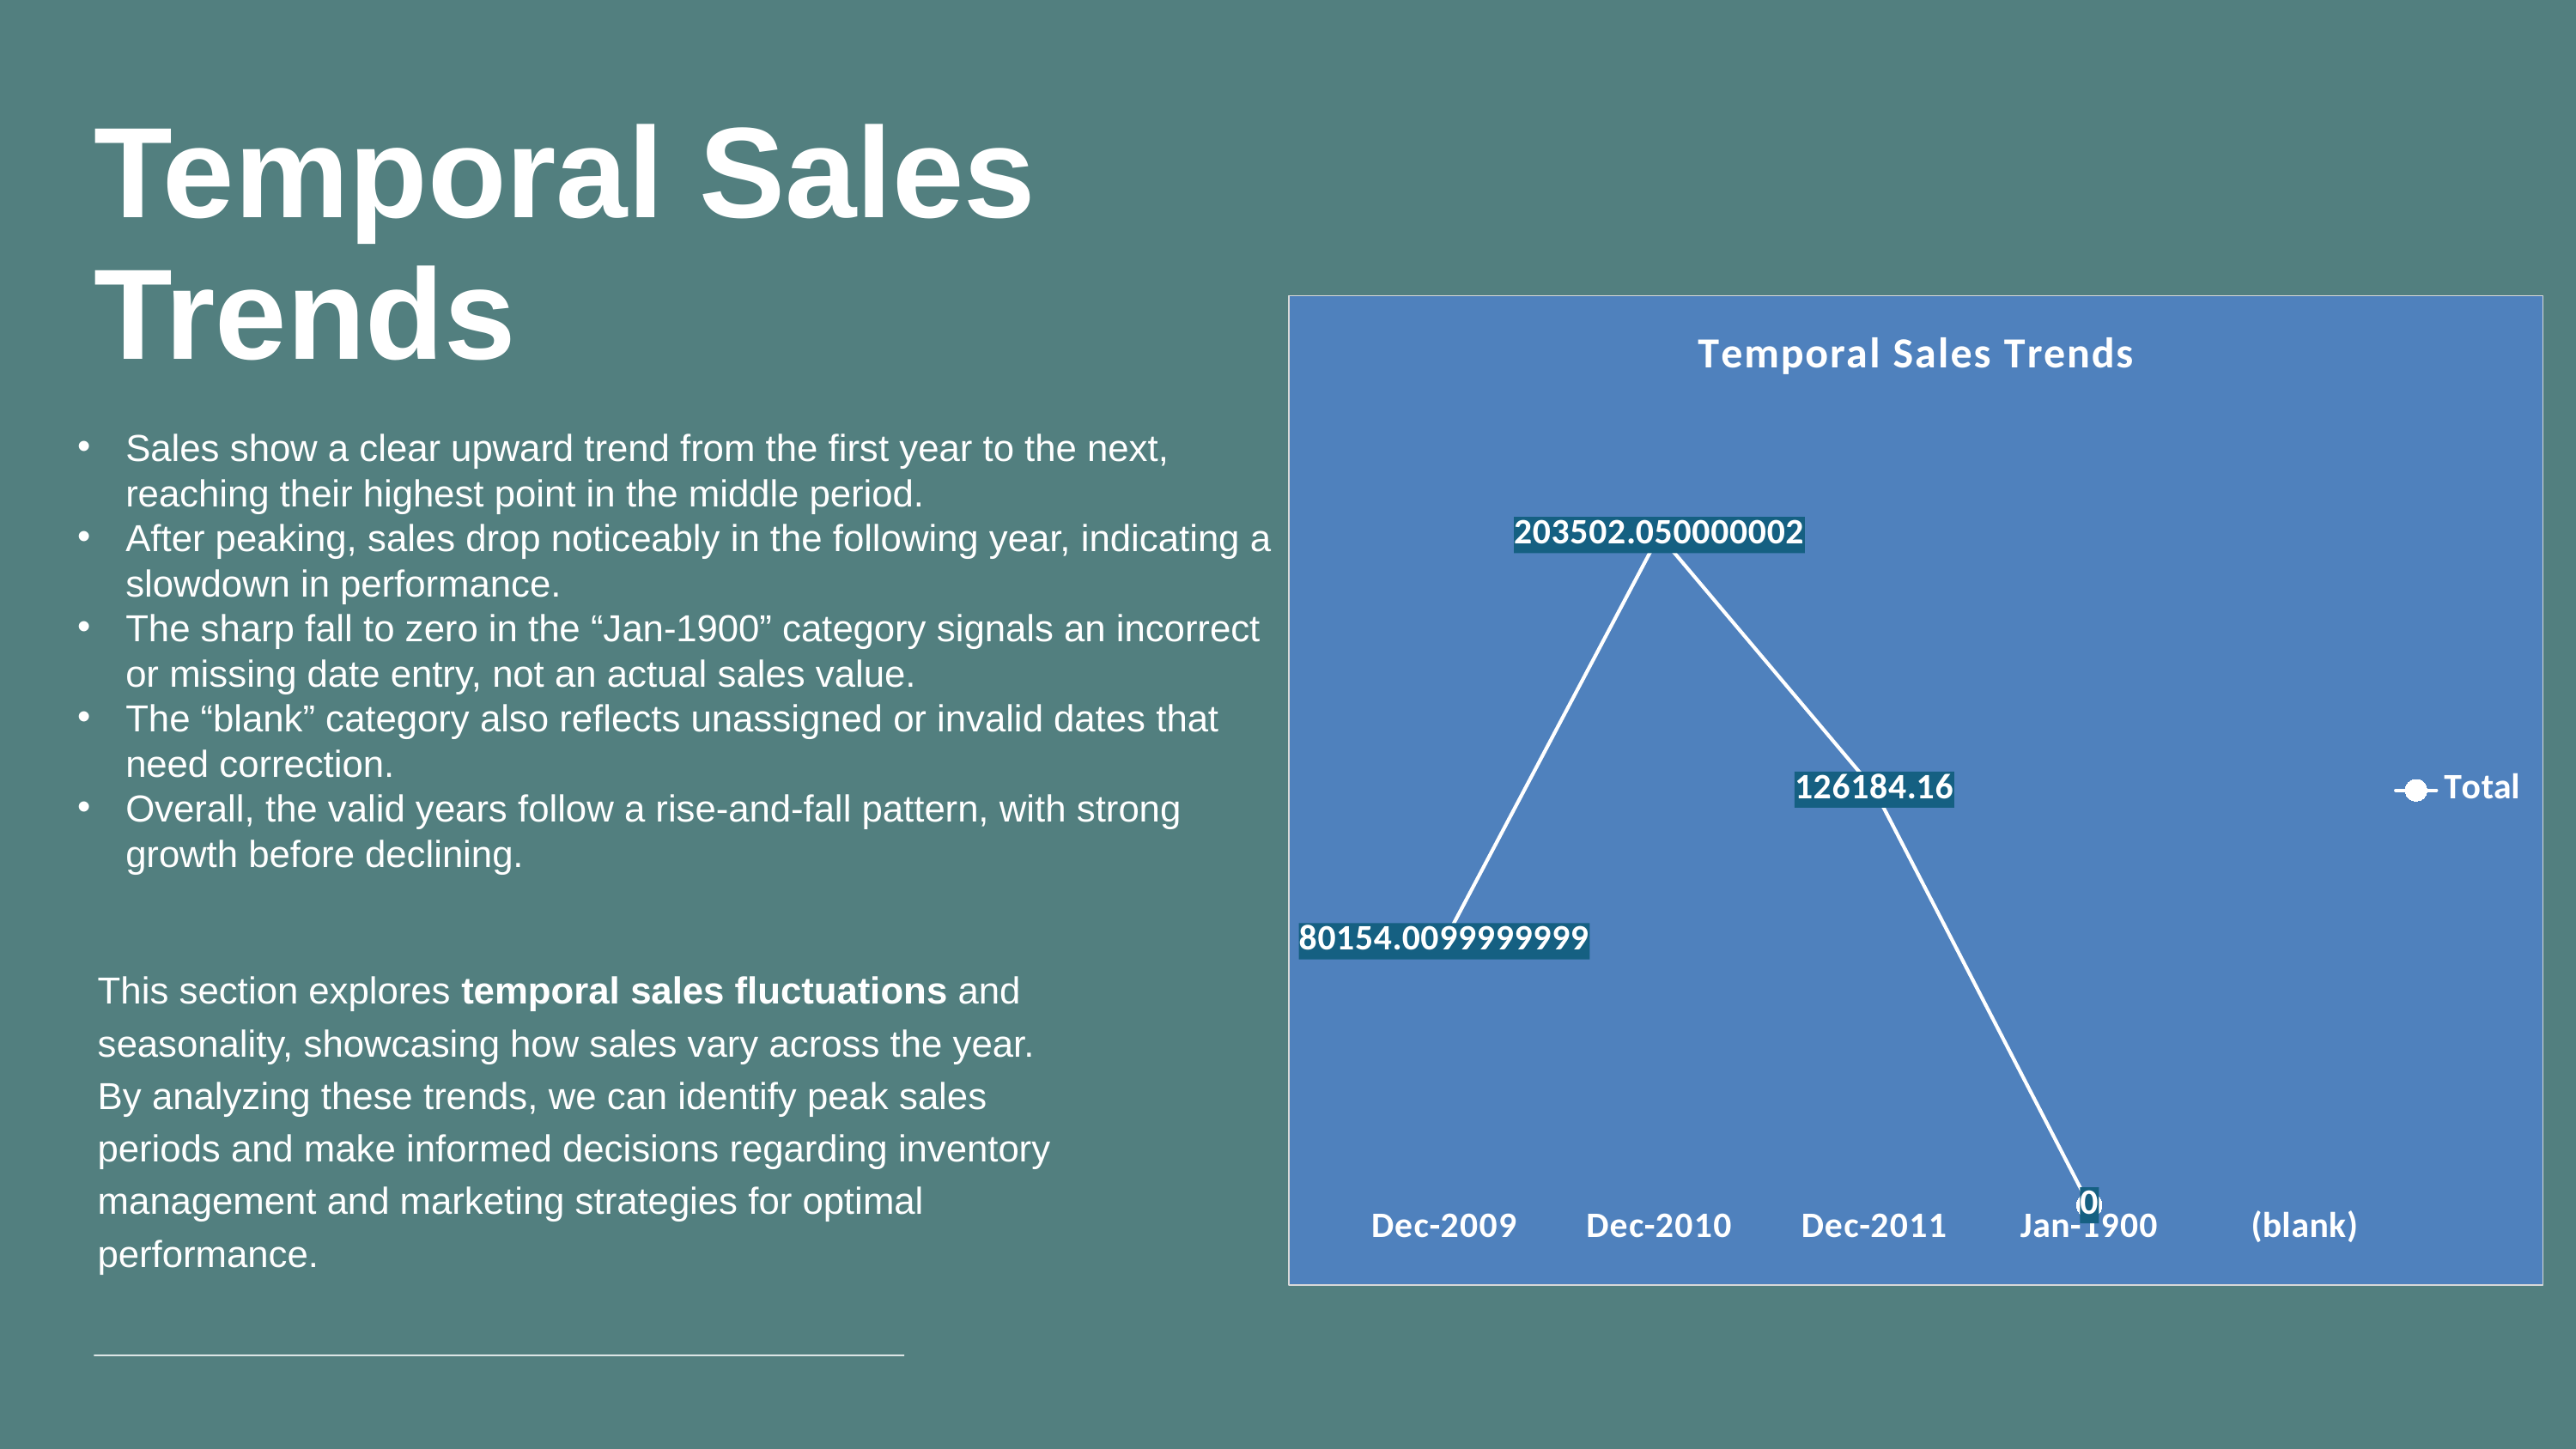

Temporal Sales Trends

### Chart: Temporal Sales Trends

| Category | Total |
|---|---|
| Dec-2009 | 80154.00999999991 |
| Dec-2010 | 203502.05000000173 |
| Dec-2011 | 126184.1600000002 |
| Jan-1900 | 0.0 |
| (blank) | None |
Sales show a clear upward trend from the first year to the next, reaching their highest point in the middle period.
After peaking, sales drop noticeably in the following year, indicating a slowdown in performance.
The sharp fall to zero in the “Jan-1900” category signals an incorrect or missing date entry, not an actual sales value.
The “blank” category also reflects unassigned or invalid dates that need correction.
Overall, the valid years follow a rise-and-fall pattern, with strong growth before declining.
This section explores temporal sales fluctuations and seasonality, showcasing how sales vary across the year. By analyzing these trends, we can identify peak sales periods and make informed decisions regarding inventory management and marketing strategies for optimal performance.